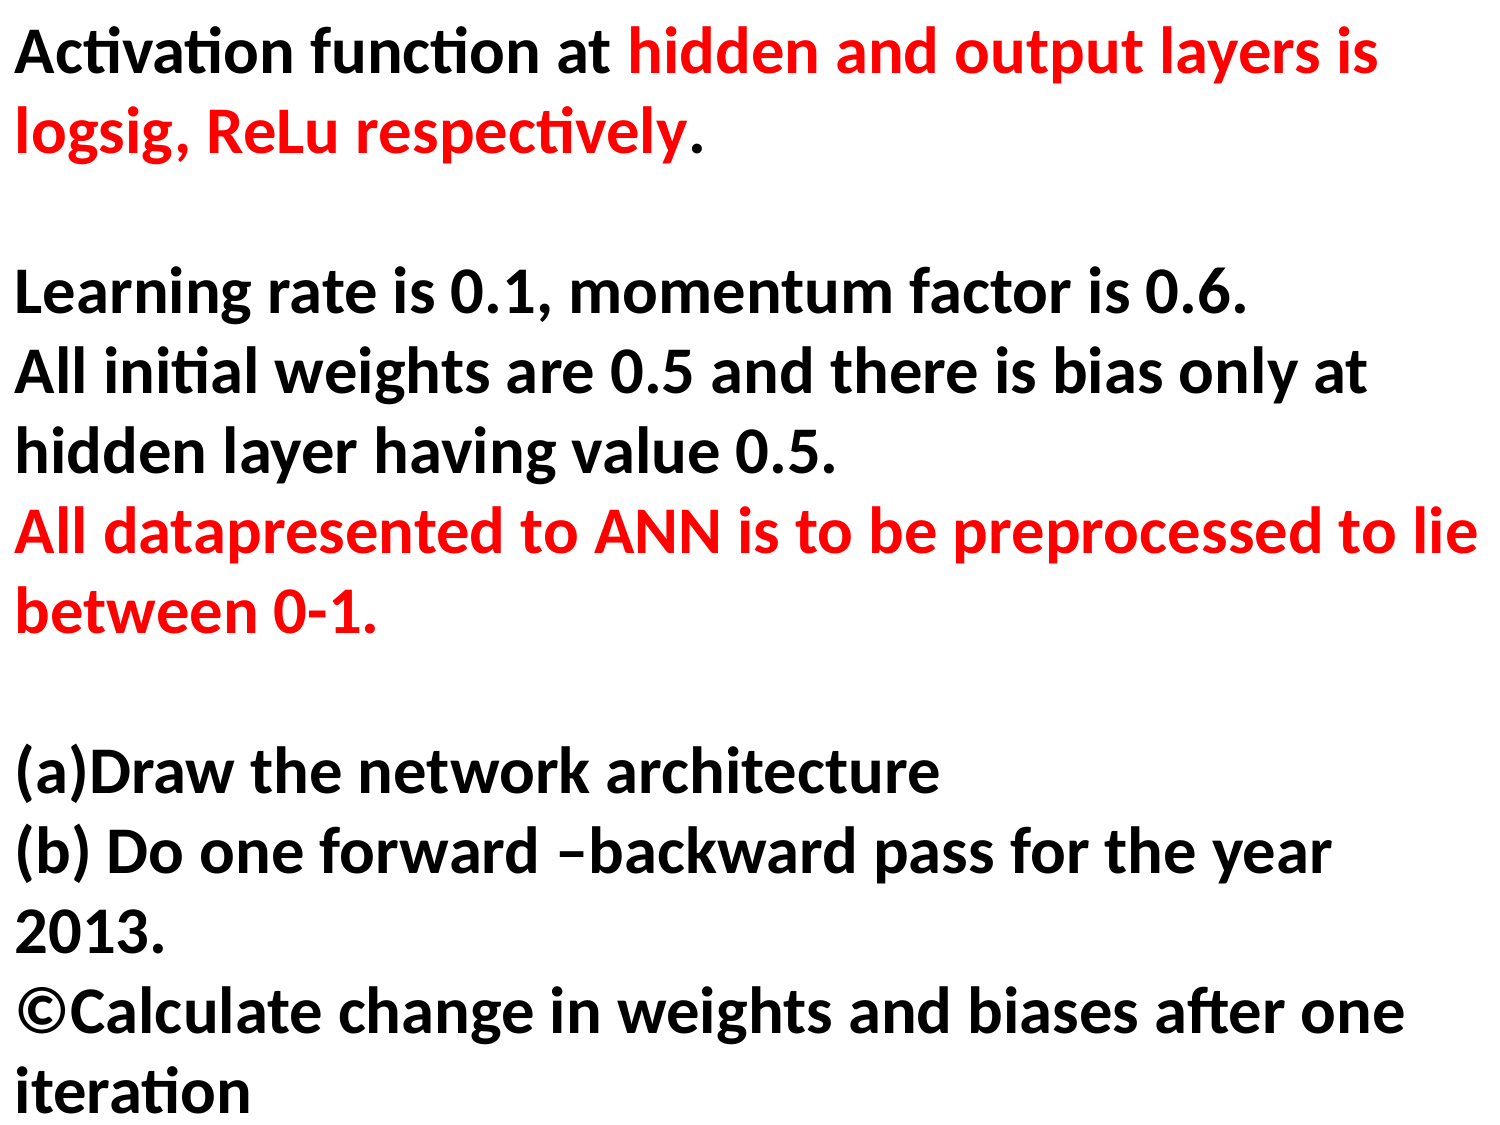

Activation function at hidden and output layers is logsig, ReLu respectively.

Learning rate is 0.1, momentum factor is 0.6.
All initial weights are 0.5 and there is bias only at hidden layer having value 0.5.
All datapresented to ANN is to be preprocessed to lie between 0-1.

Draw the network architecture
(b) Do one forward –backward pass for the year 2013.
©Calculate change in weights and biases after one iteration